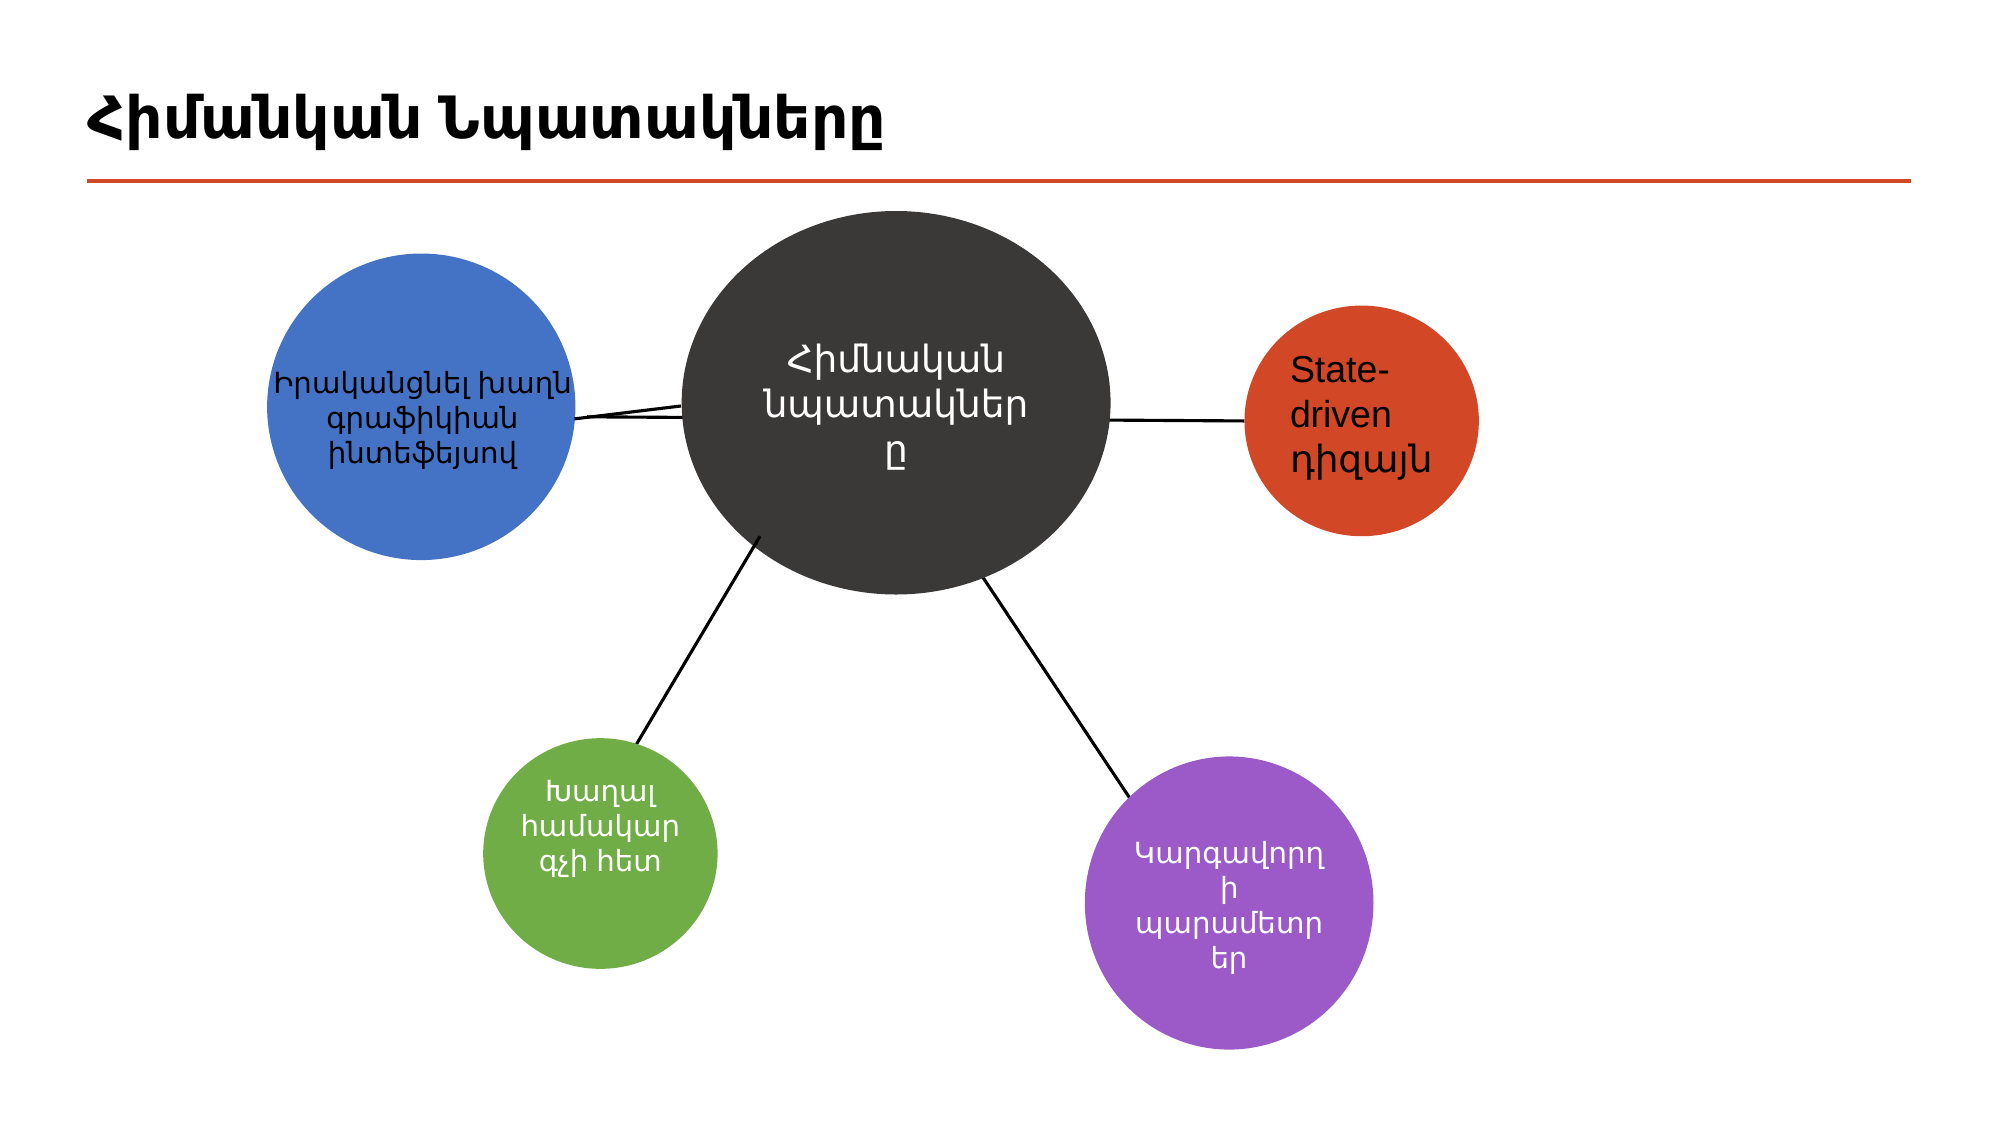

# Հիմանկան Նպատակները
Հիմնական նպատակները

Իրականցնել խաղն գրաֆիկիան ինտեֆեյսով
Խաղալ համակարգչի հետ
Կարգավորղի պարամետրեր

State-driven դիզայն